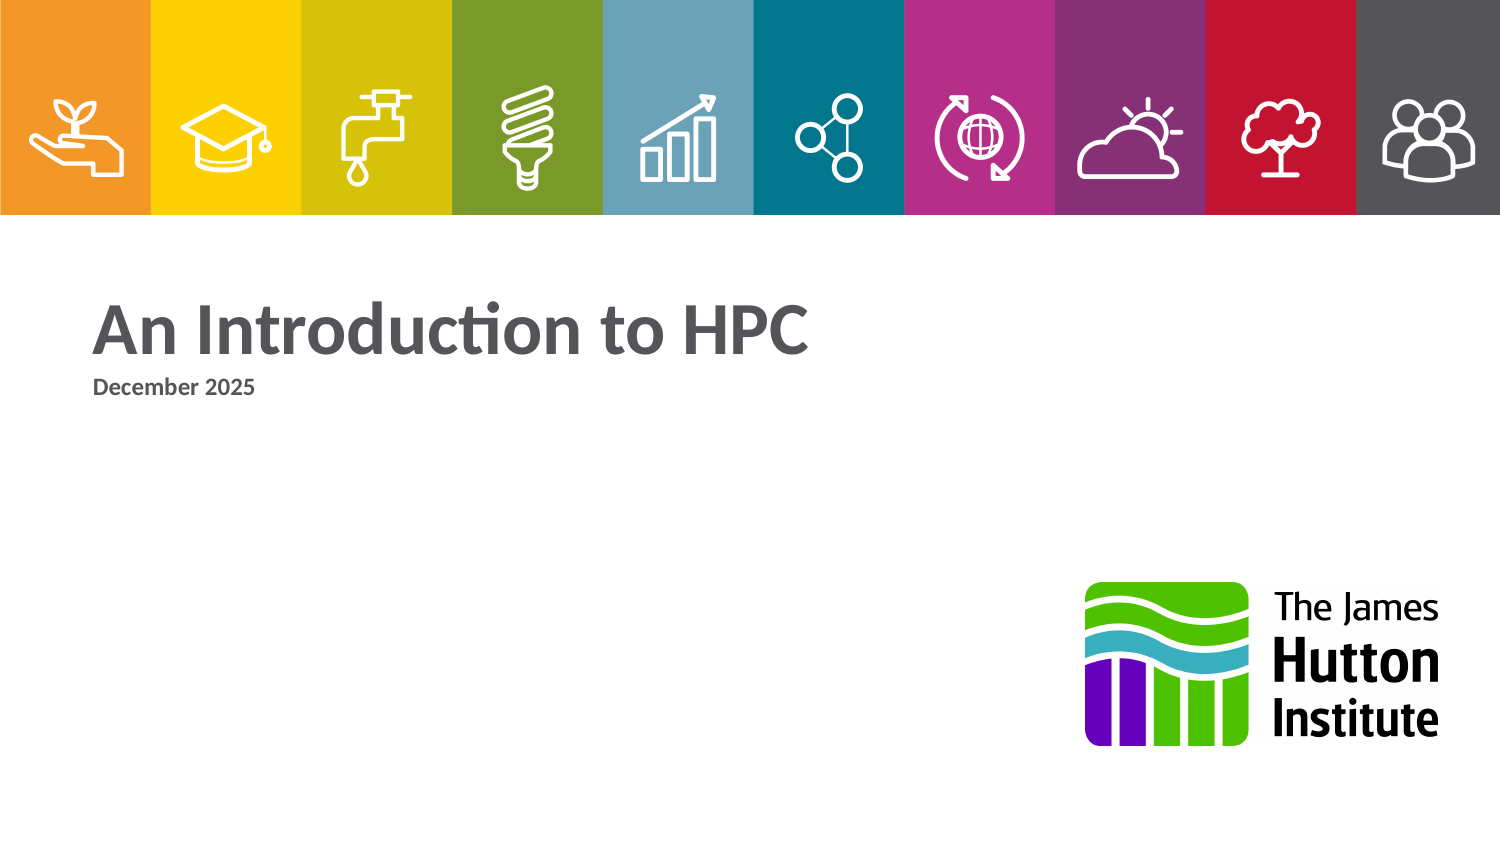

# An Introduction to HPC December 2025